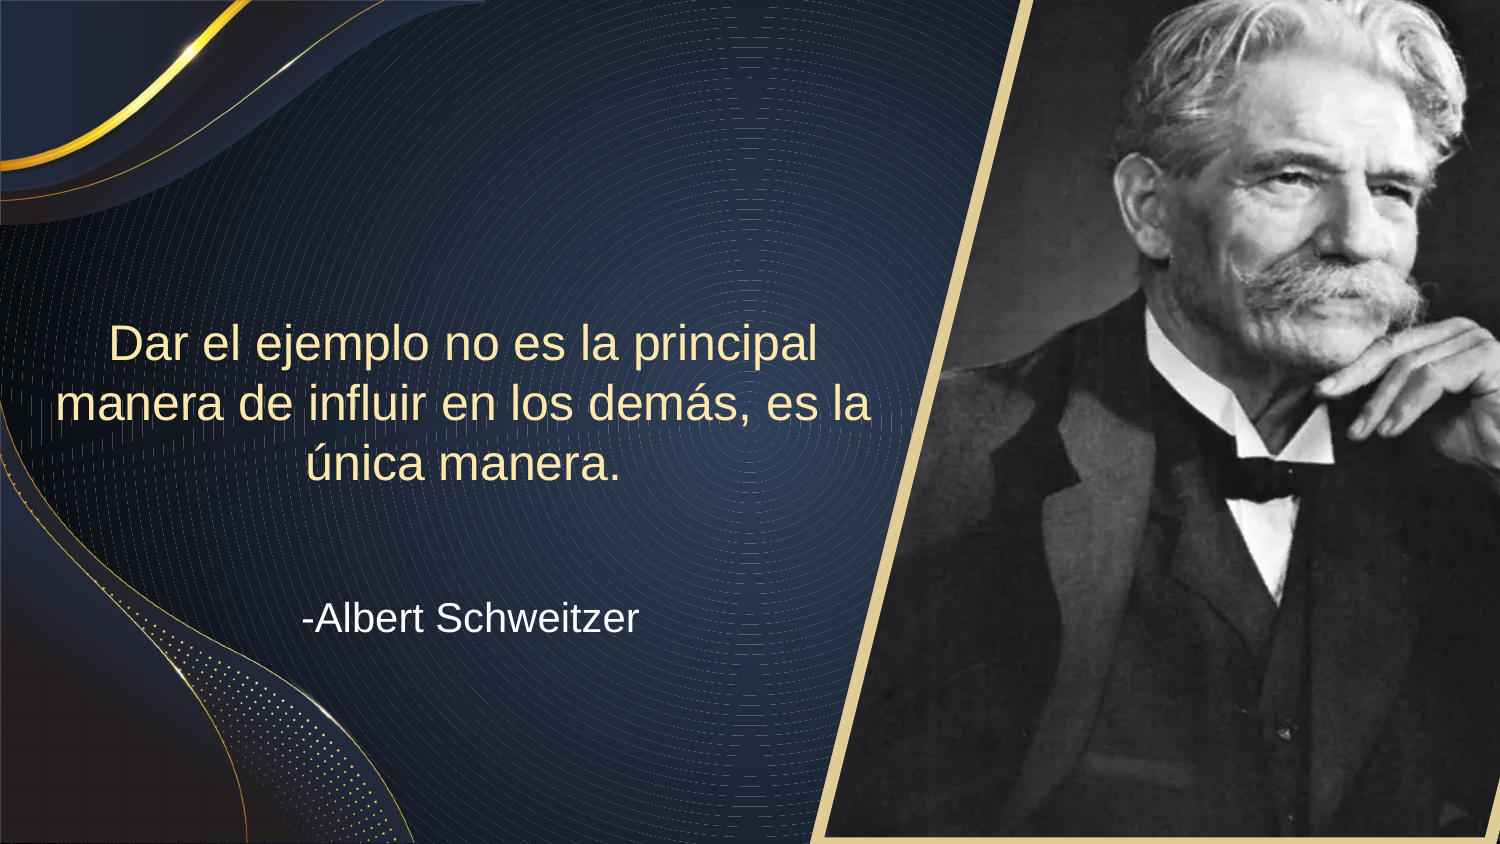

# Dar el ejemplo no es la principal manera de influir en los demás, es la única manera.
-Albert Schweitzer